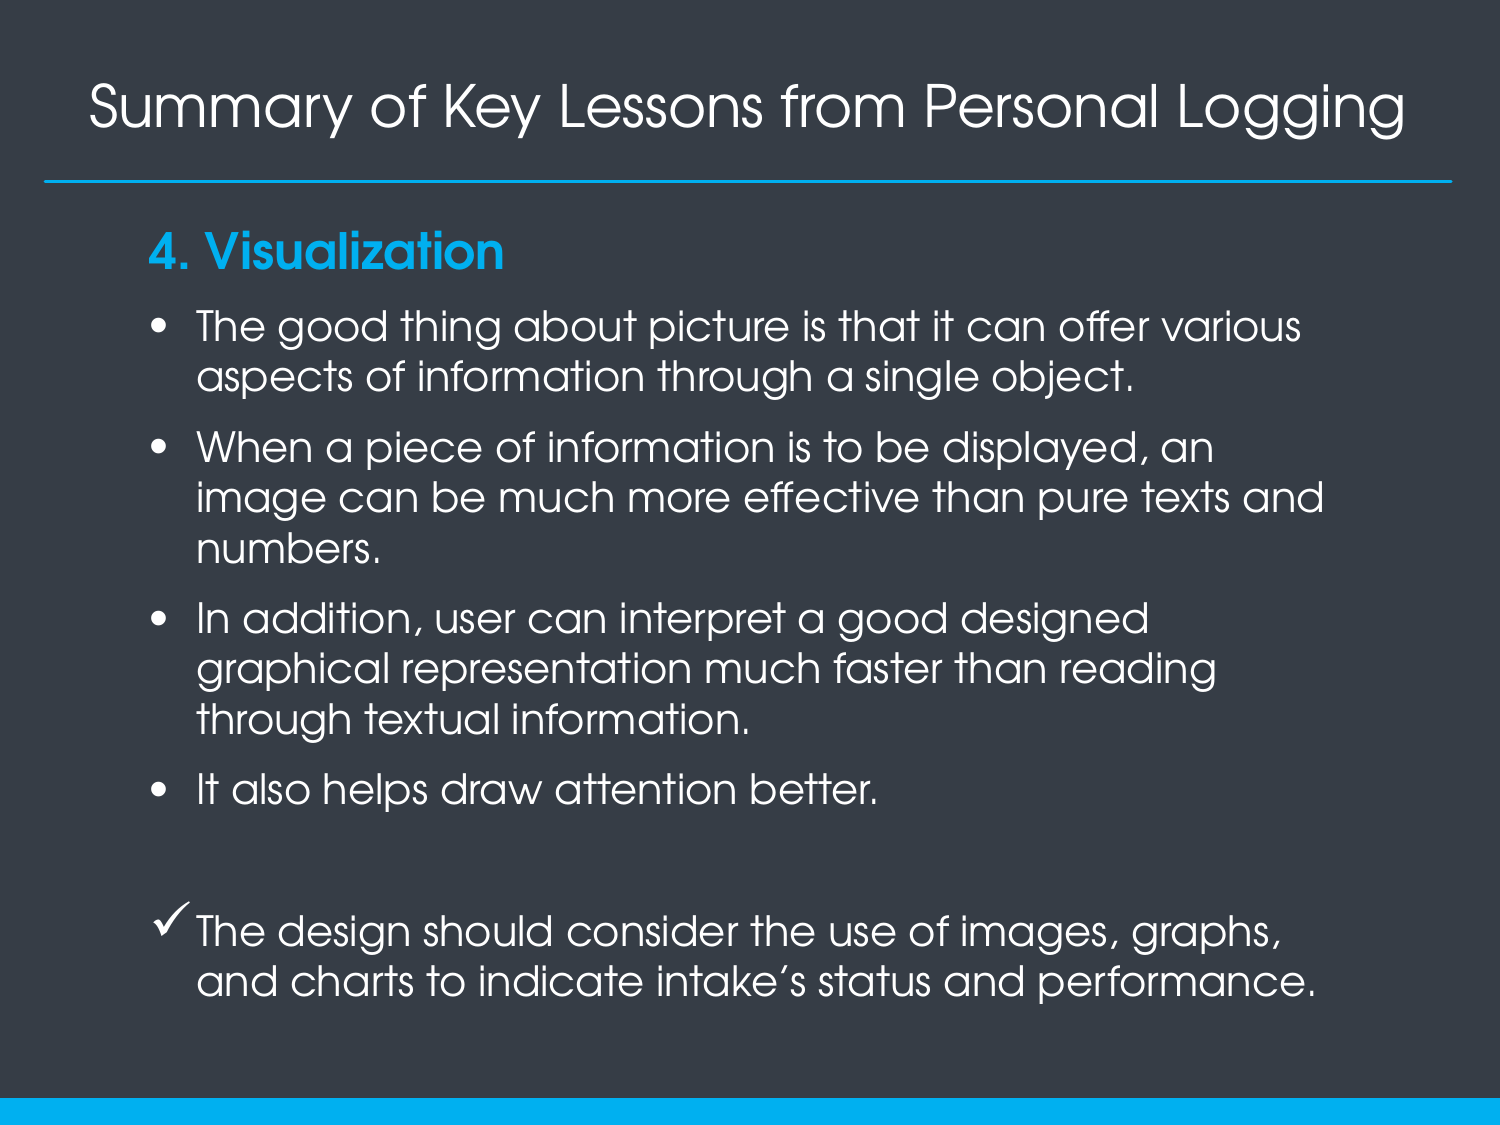

# Summary of Key Lessons from Personal Logging
4. Visualization
The good thing about picture is that it can offer various aspects of information through a single object.
When a piece of information is to be displayed, an image can be much more effective than pure texts and numbers.
In addition, user can interpret a good designed graphical representation much faster than reading through textual information.
It also helps draw attention better.

The design should consider the use of images, graphs, and charts to indicate intake’s status and performance.